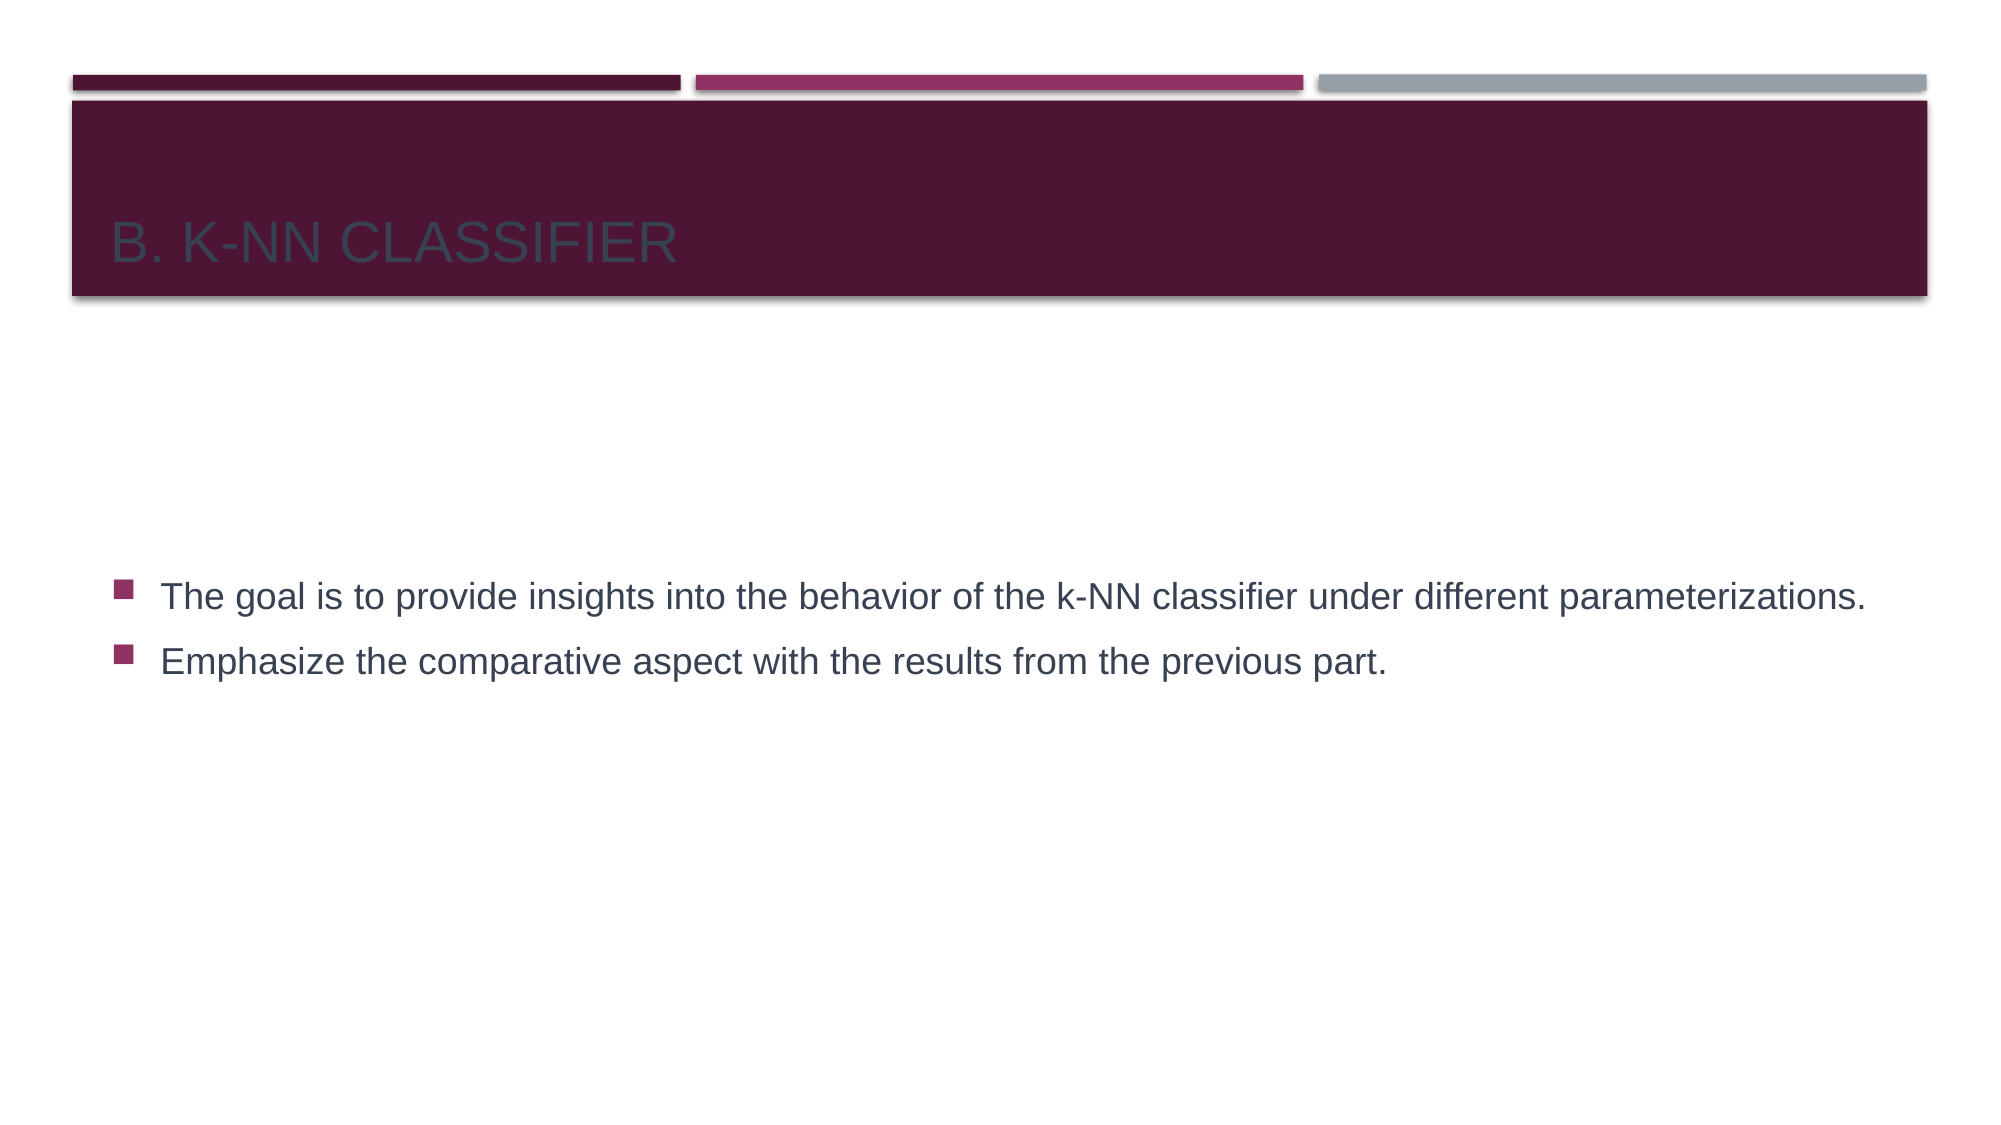

# b. k-nn classifier
The goal is to provide insights into the behavior of the k-NN classifier under different parameterizations.
Emphasize the comparative aspect with the results from the previous part.